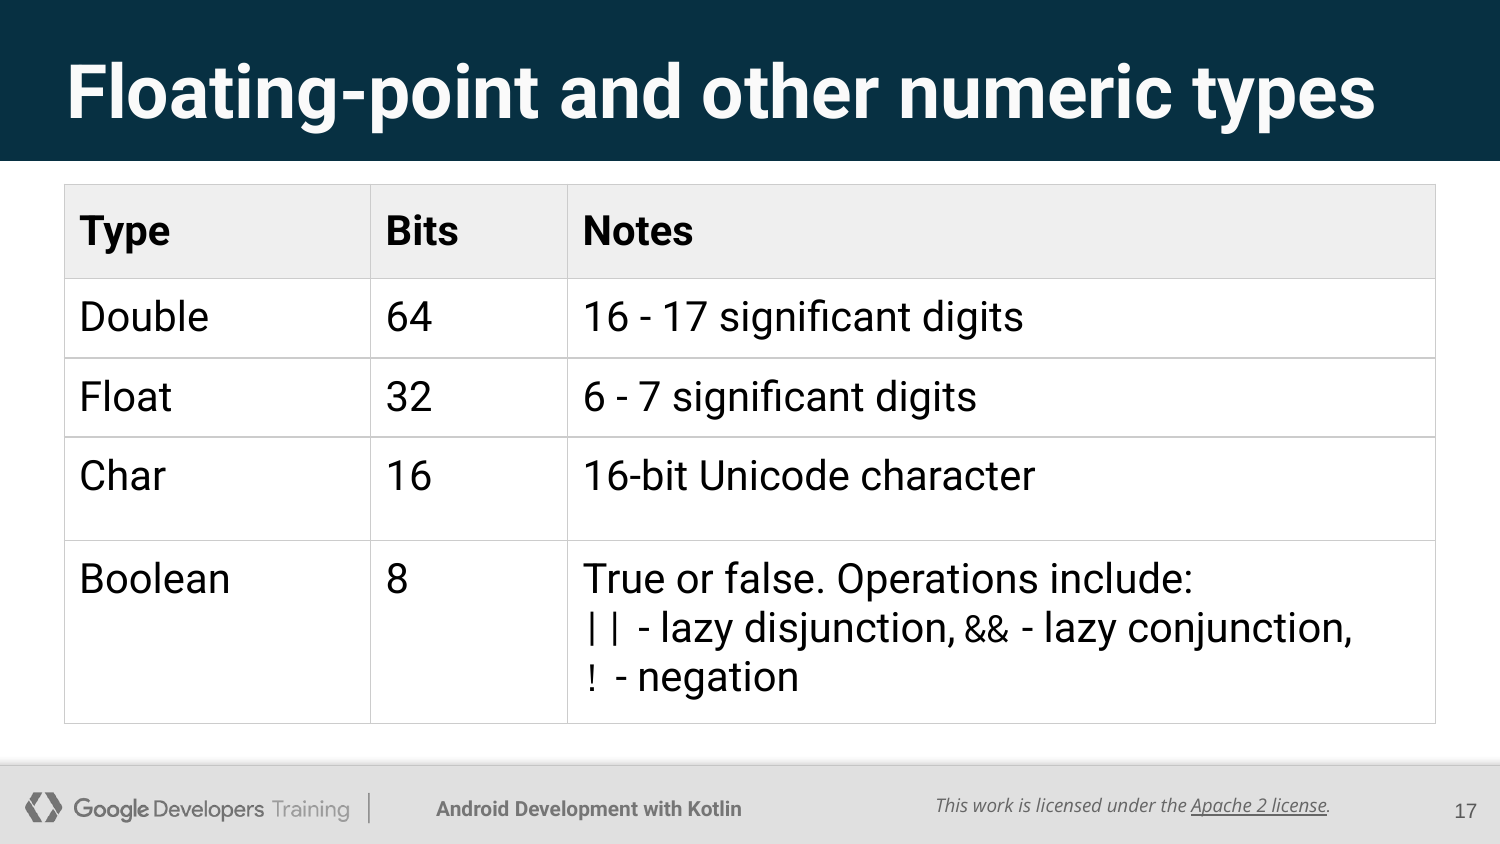

# Floating-point and other numeric types
| Type | Bits | Notes |
| --- | --- | --- |
| Double | 64 | 16 - 17 significant digits |
| Float | 32 | 6 - 7 significant digits |
| Char | 16 | 16-bit Unicode character |
| Boolean | 8 | True or false. Operations include: || - lazy disjunction, && - lazy conjunction, ! - negation |
17